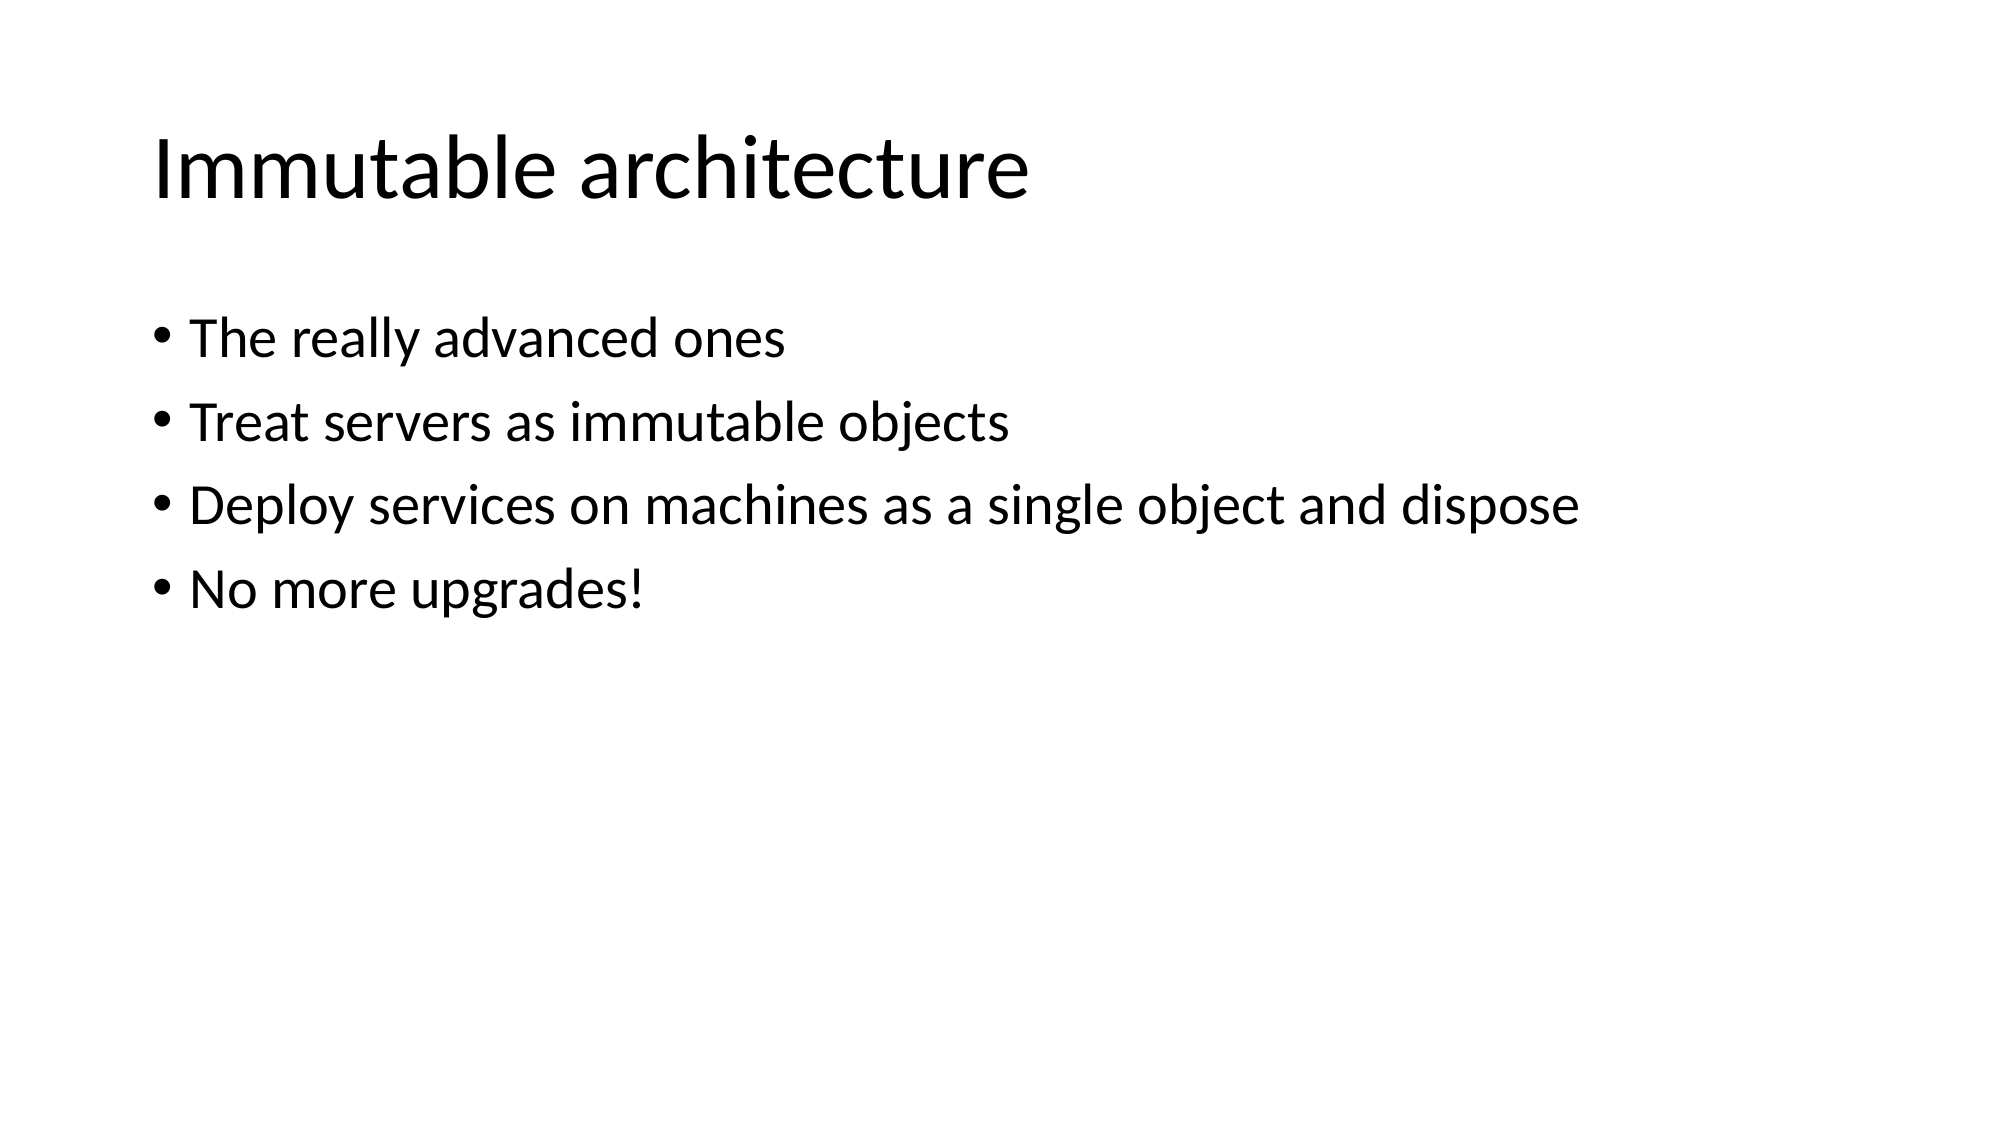

# Immutable architecture
The really advanced ones
Treat servers as immutable objects
Deploy services on machines as a single object and dispose
No more upgrades!